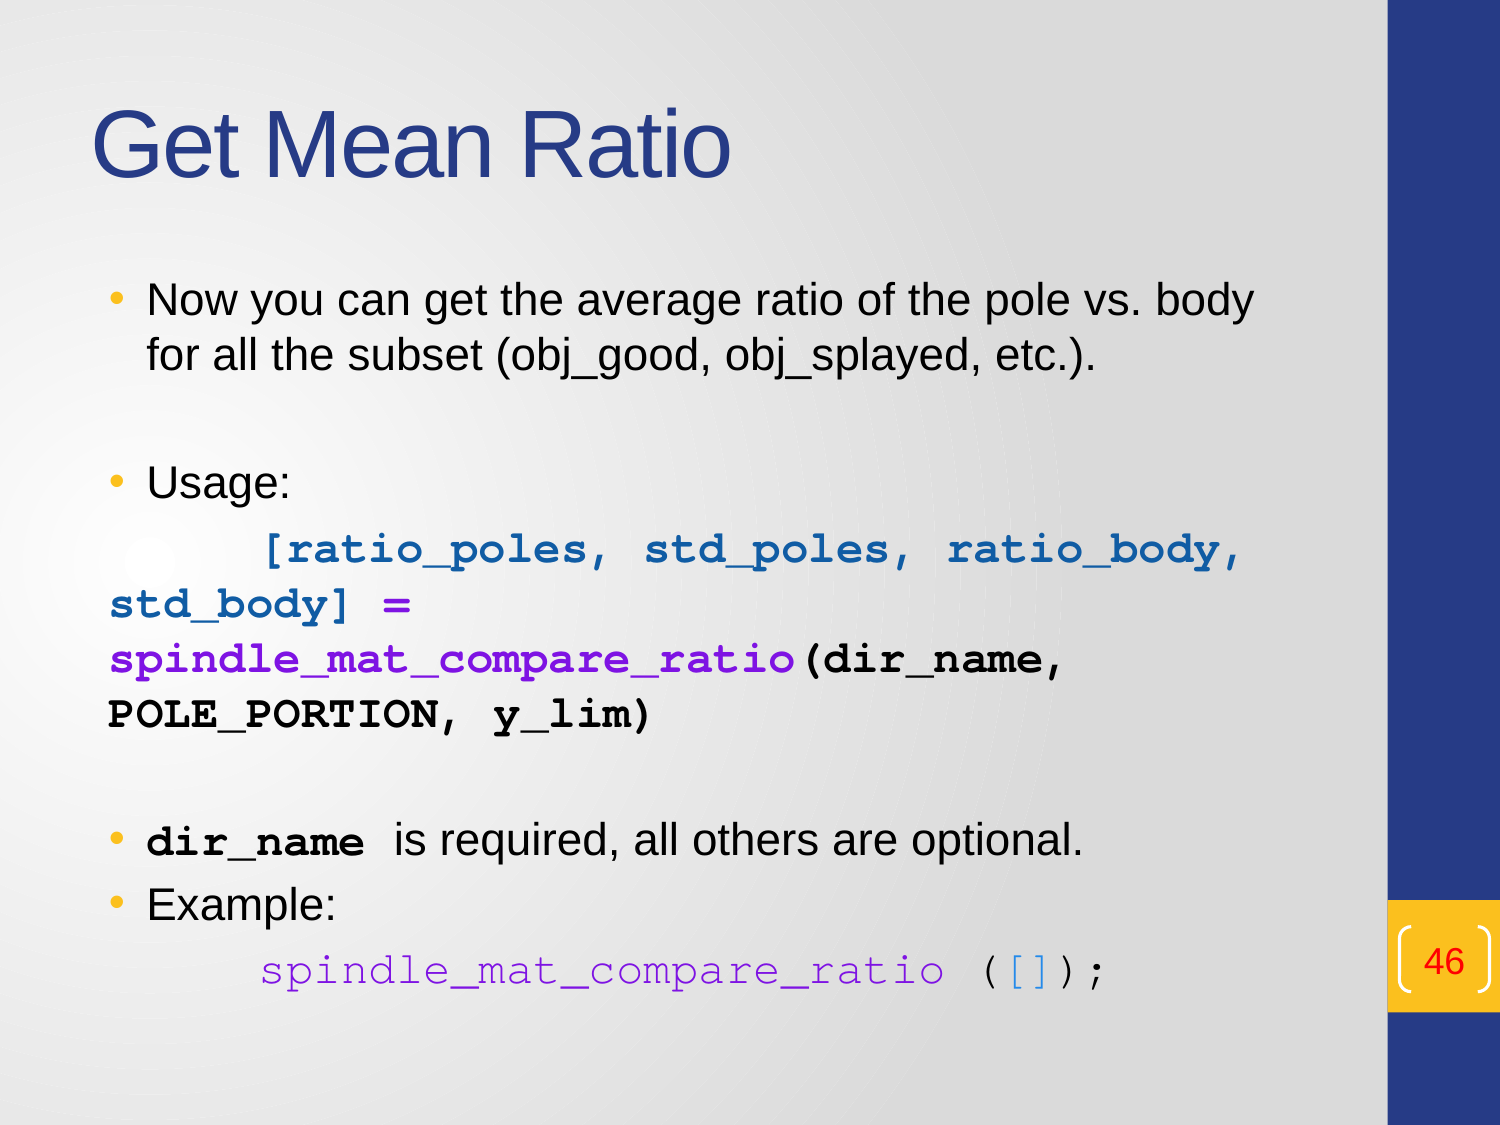

# Get Mean Ratio
Now you can get the average ratio of the pole vs. body for all the subset (obj_good, obj_splayed, etc.).

Usage:
	[ratio_poles, std_poles, ratio_body, std_body] = spindle_mat_compare_ratio(dir_name, POLE_PORTION, y_lim)

dir_name is required, all others are optional.
Example:
	spindle_mat_compare_ratio ([]);

46